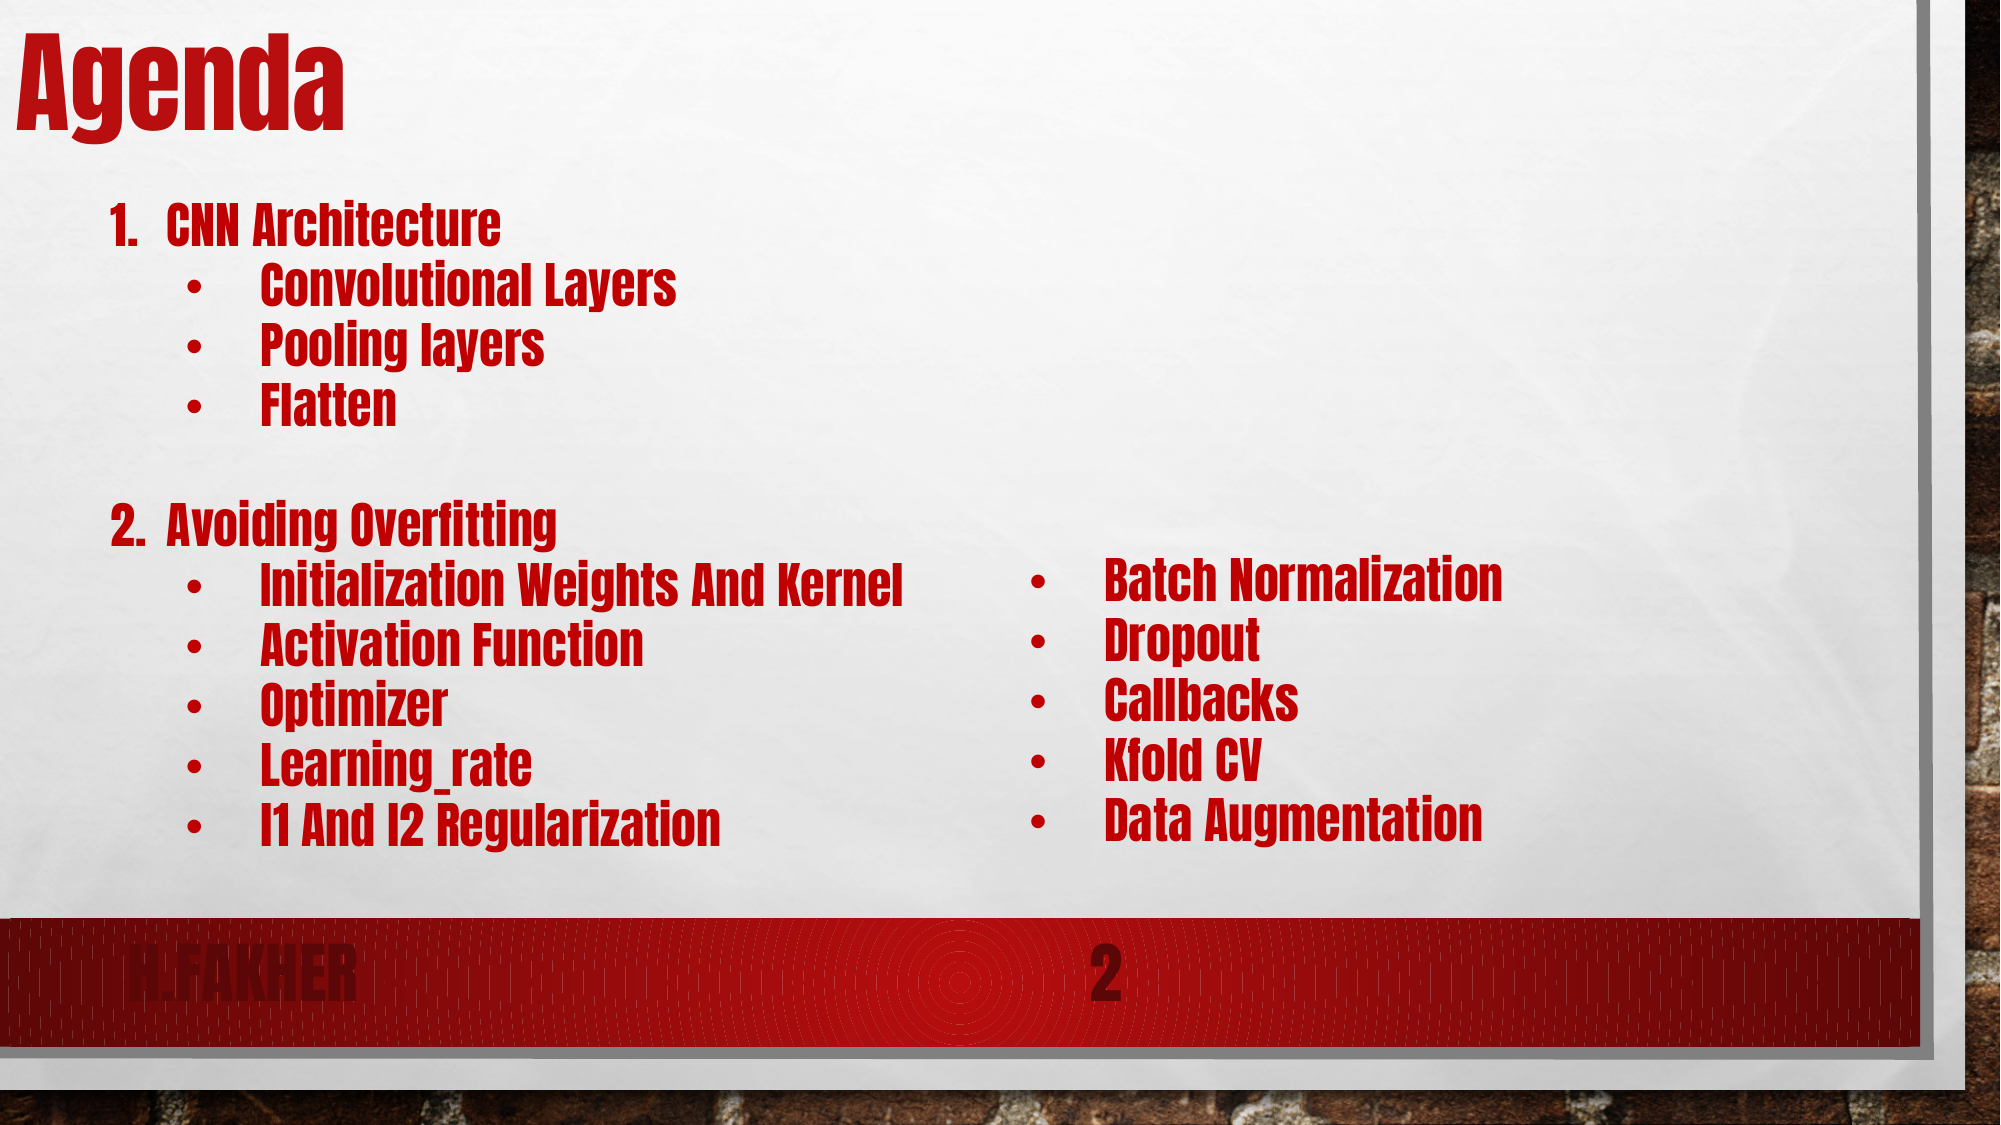

# Agenda
CNN Architecture
Convolutional Layers
Pooling layers
Flatten

Avoiding Overfitting
Initialization Weights And Kernel
Activation Function
Optimizer
Learning_rate
ℓ1 And ℓ2 Regularization
Batch Normalization
Dropout
Callbacks
Kfold CV
Data Augmentation
H.Fakher
2